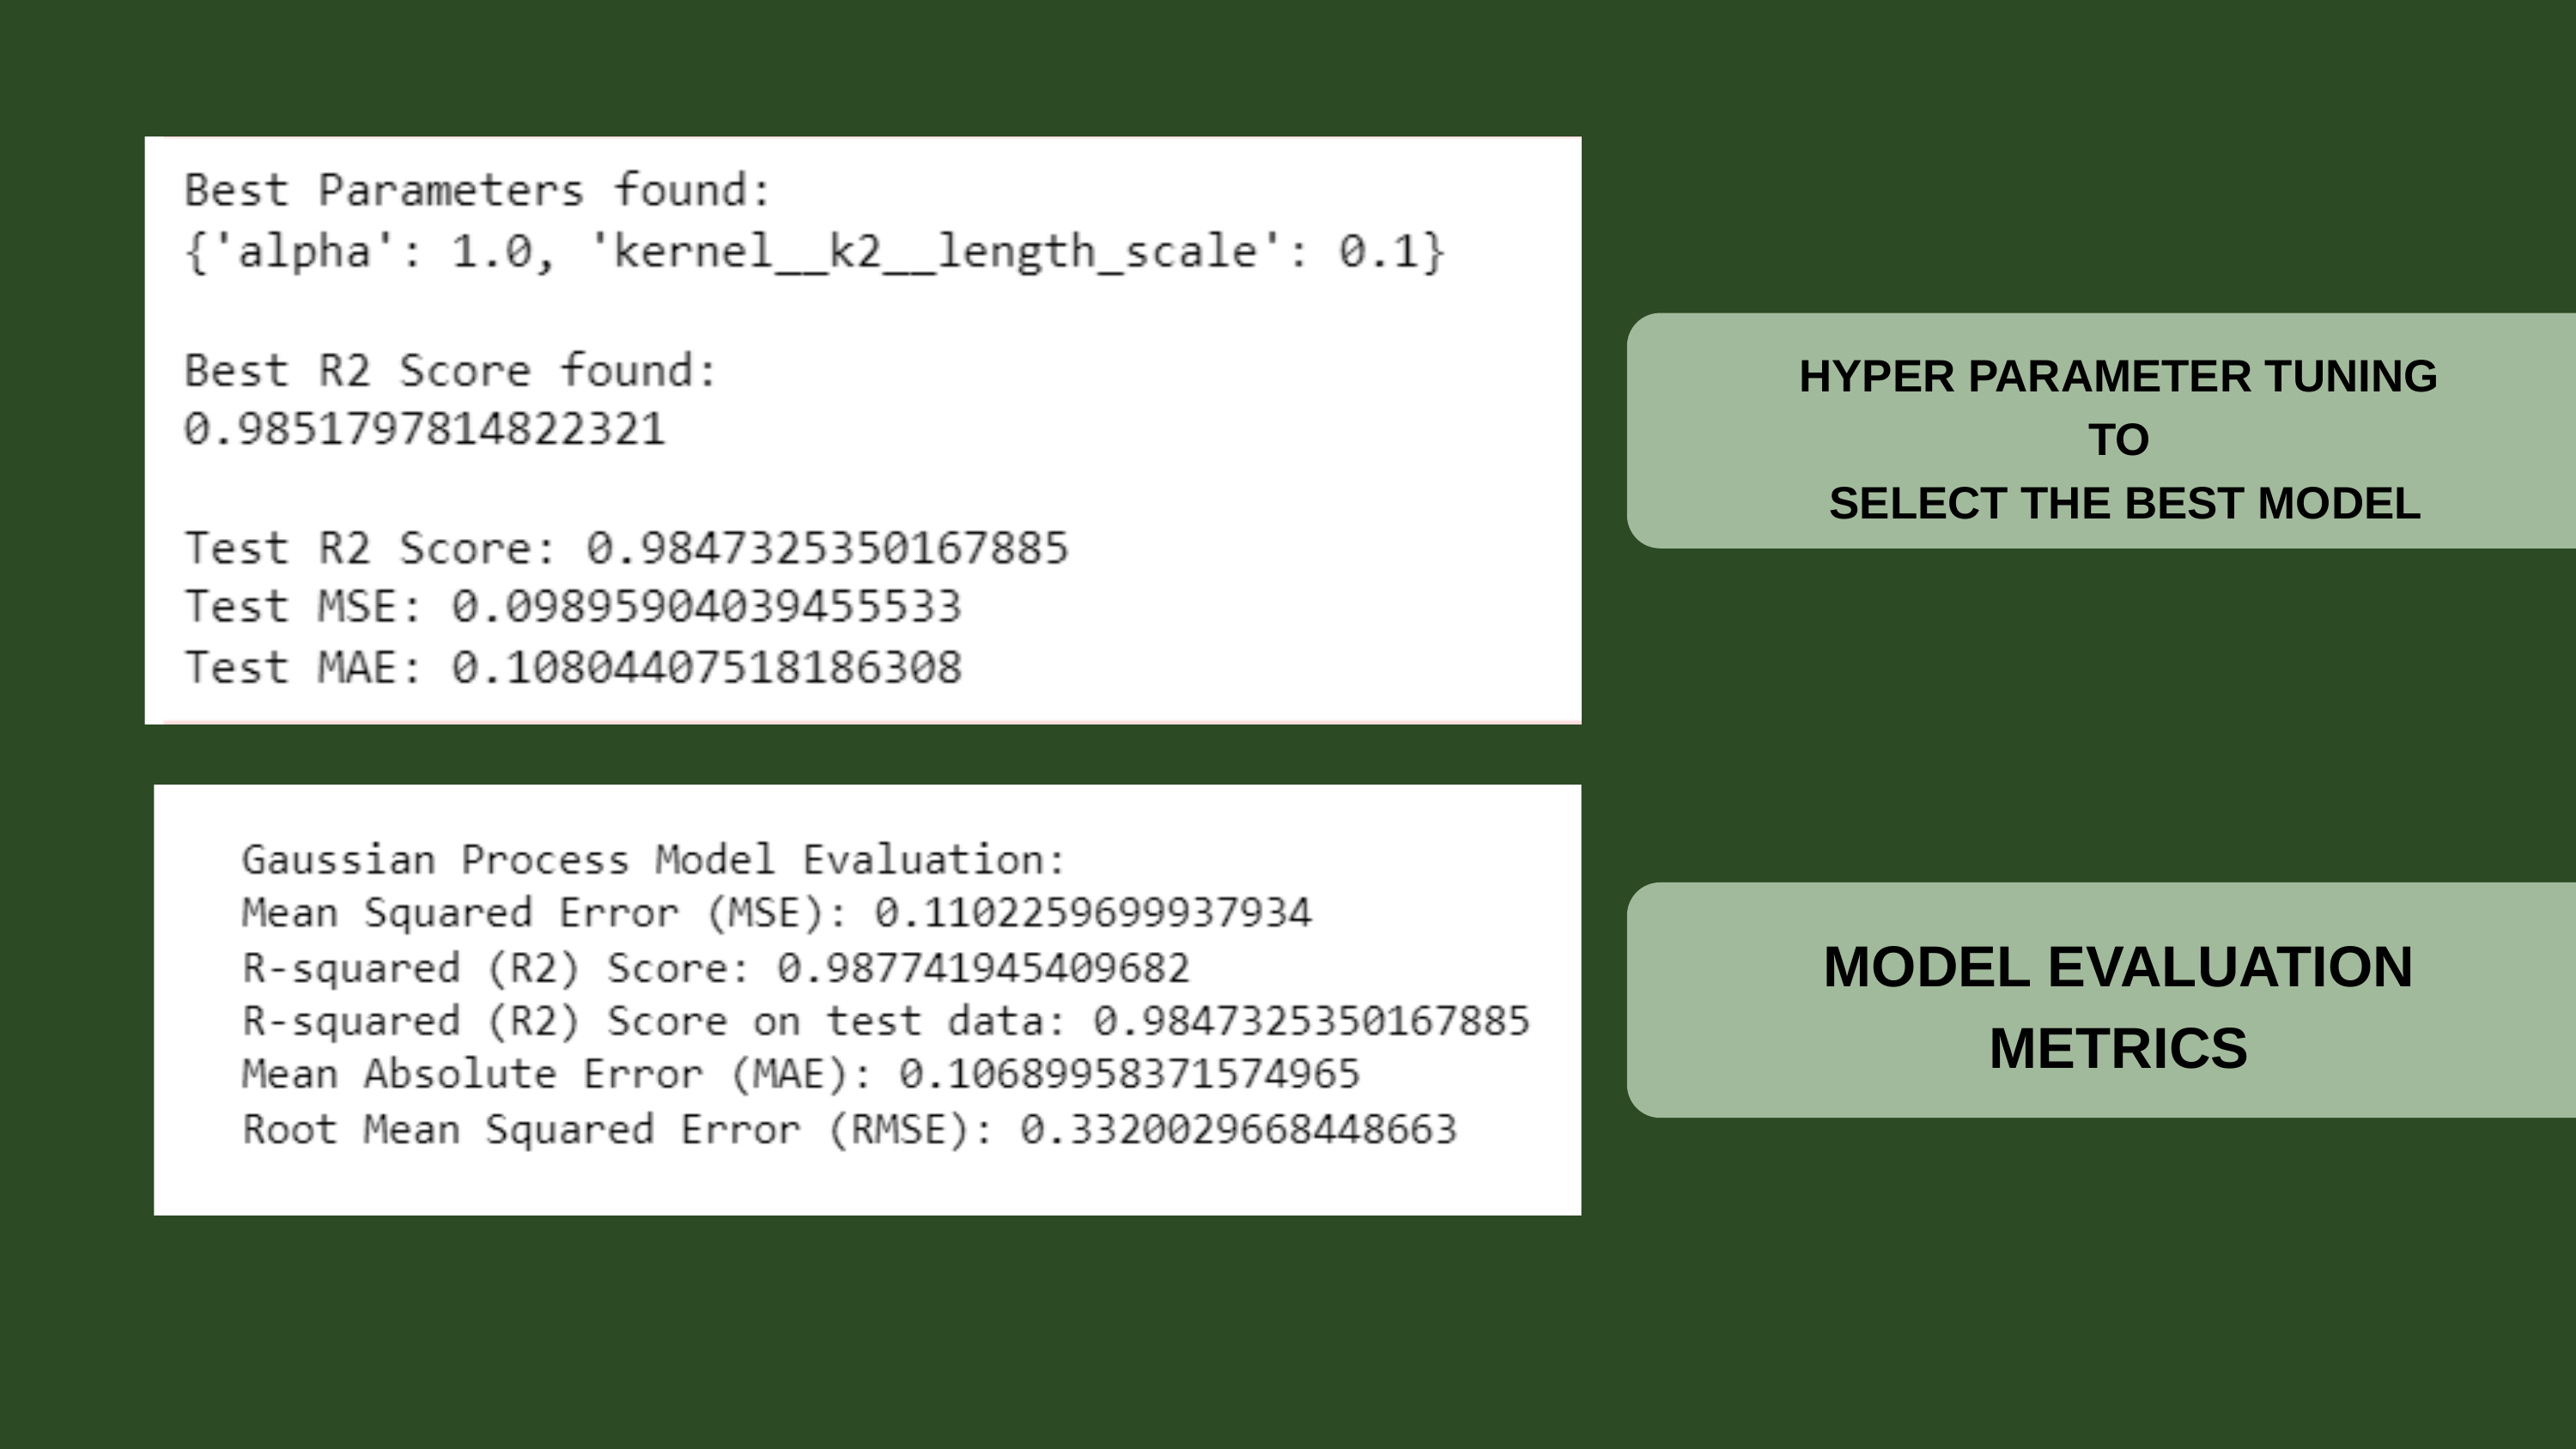

HYPER PARAMETER TUNING TO
 SELECT THE BEST MODEL

MODEL EVALUATION METRICS